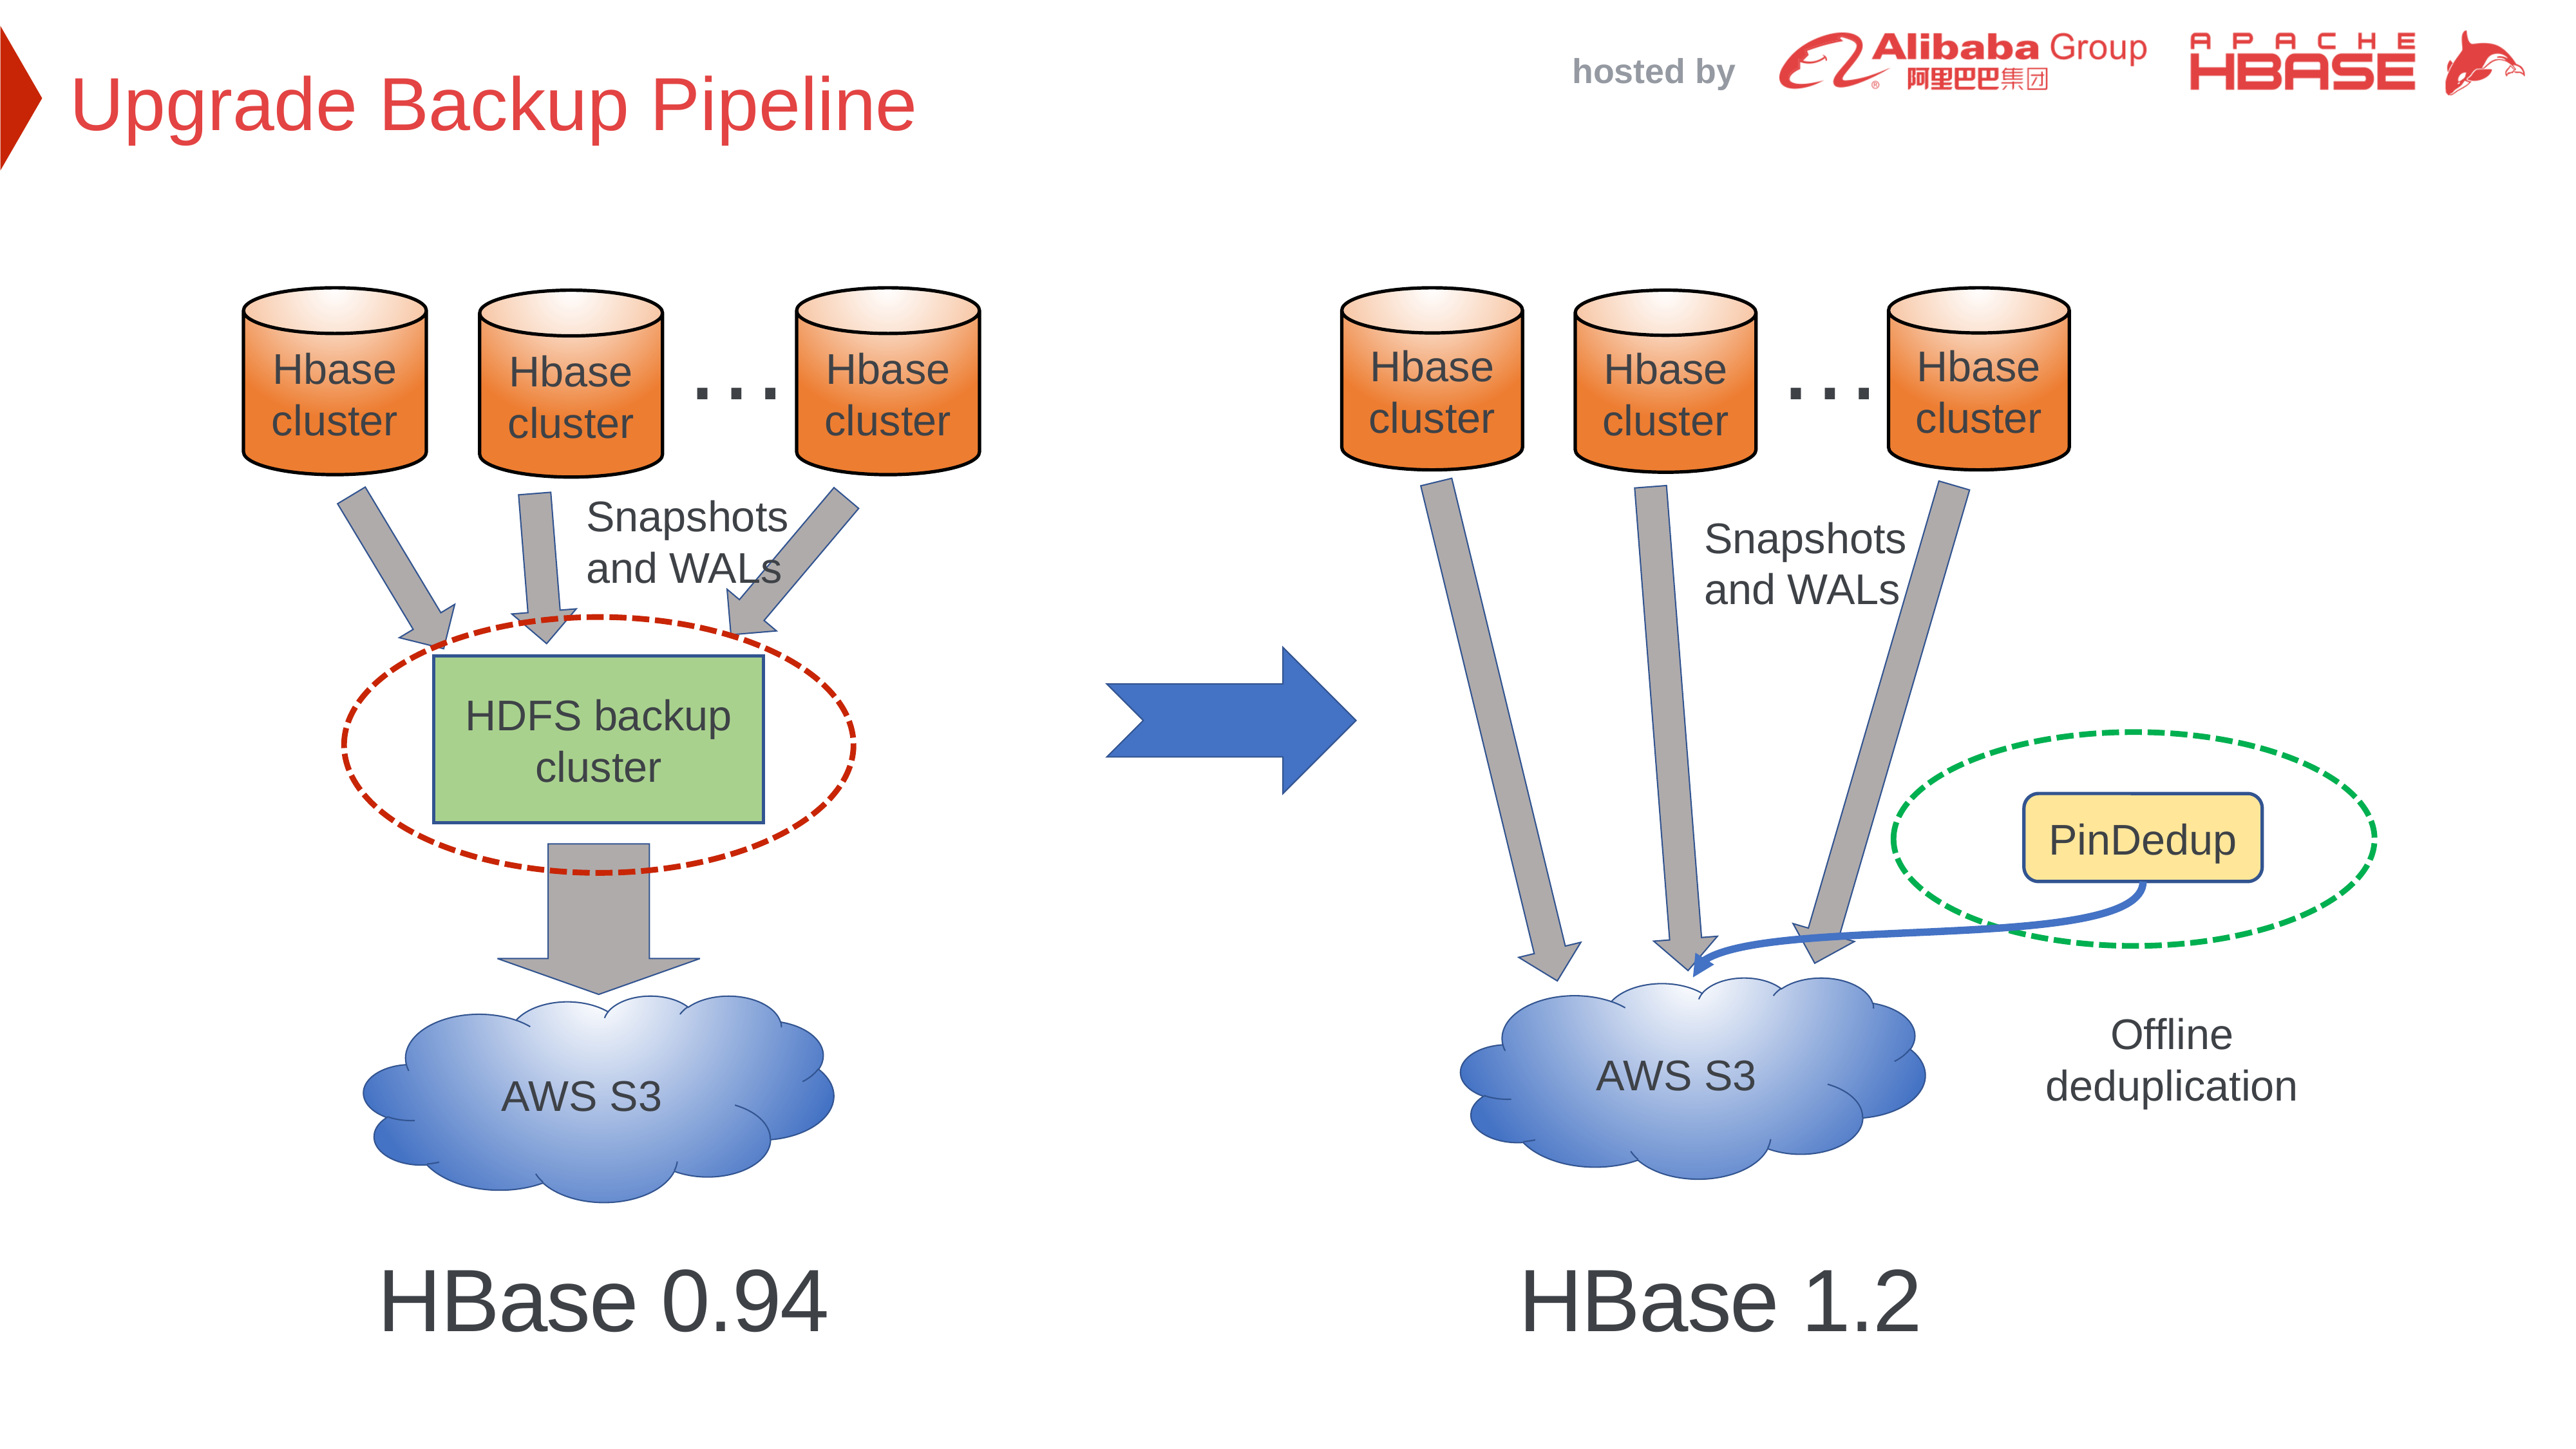

Upgrade Backup Pipeline
Hbase cluster
…
Hbase cluster
Hbase cluster

Snapshots
and WALs

HDFS backup cluster

AWS S3
Hbase cluster
…
Hbase cluster
Hbase cluster

Snapshots
and WALs

PinDedup
AWS S3
Offline
deduplication
HBase 1.2

HBase 0.94